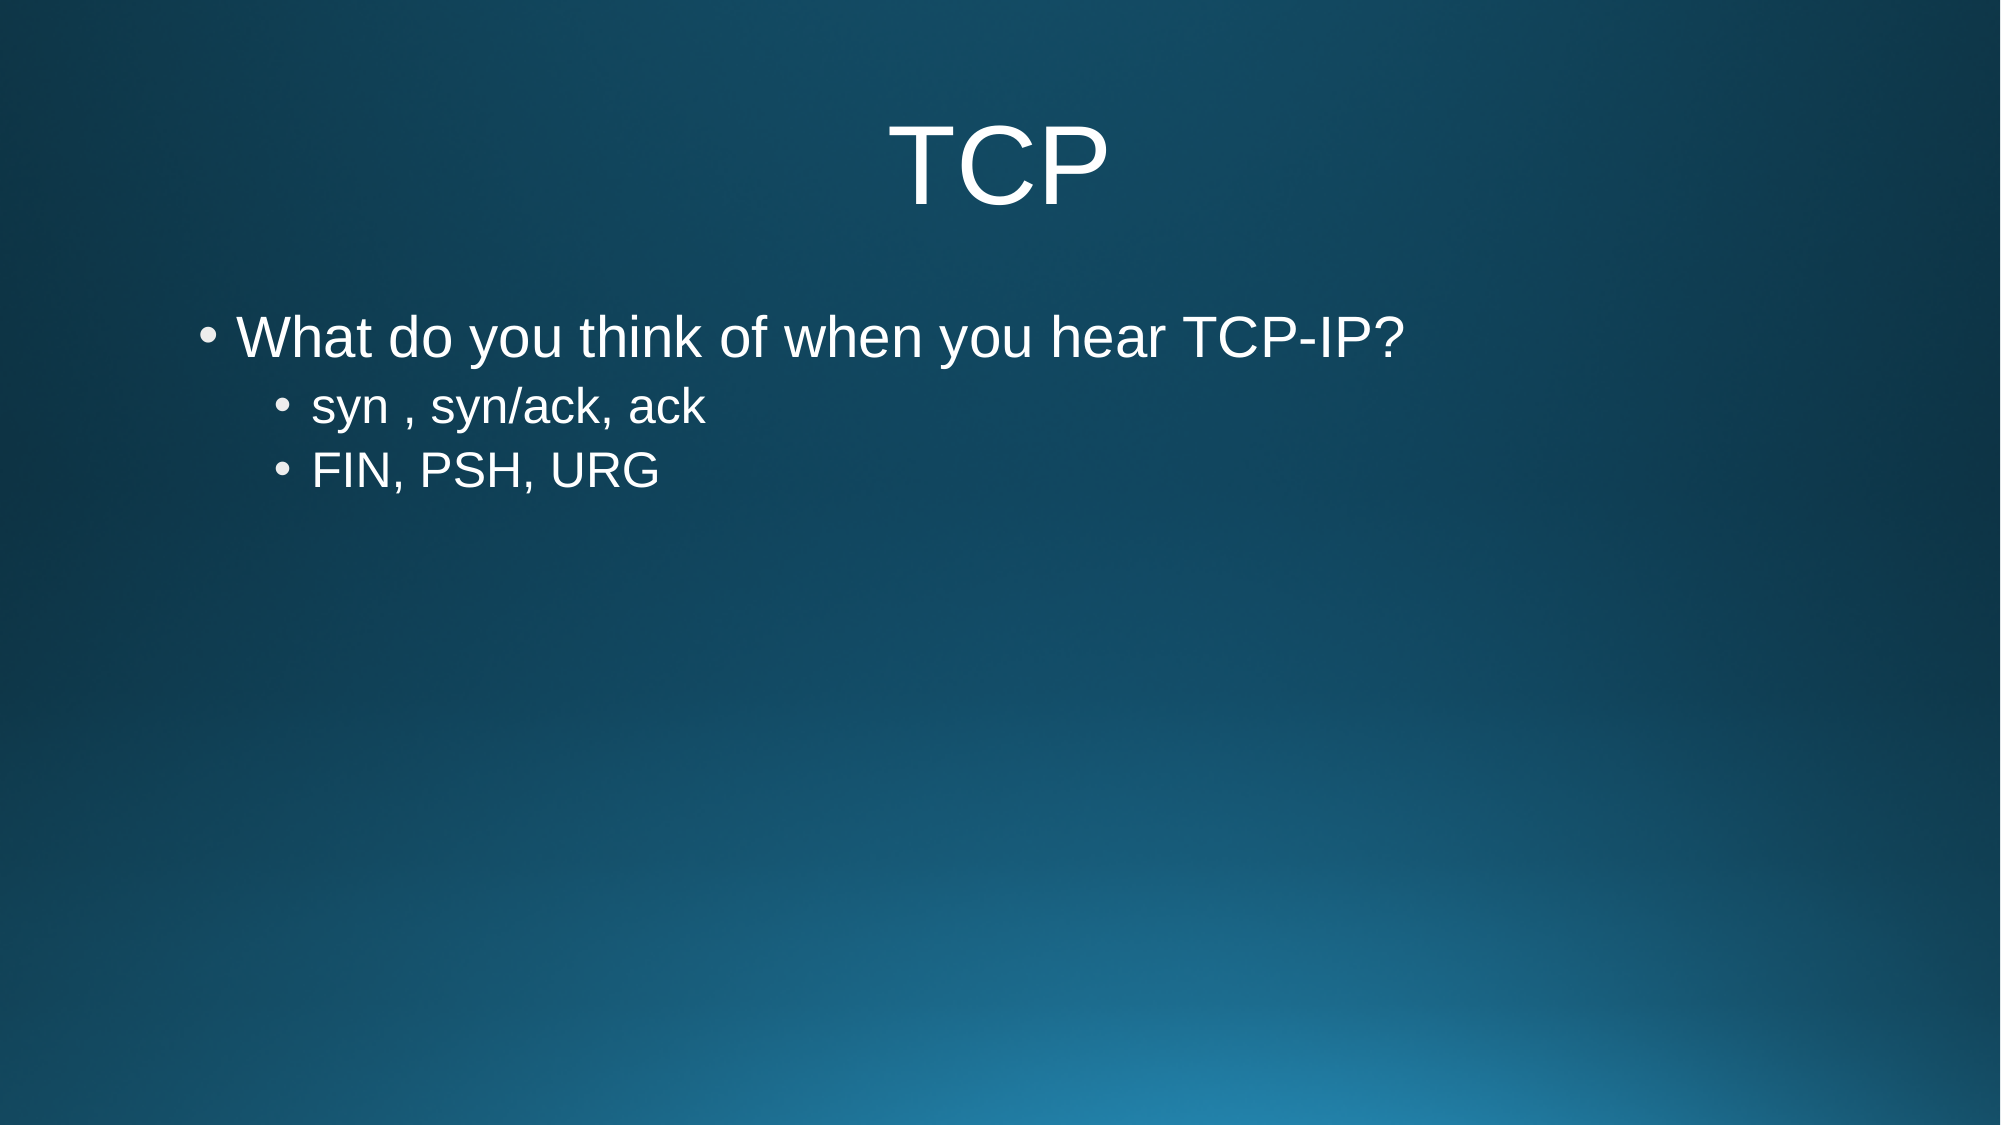

# TCP
What do you think of when you hear TCP-IP?
syn , syn/ack, ack
FIN, PSH, URG